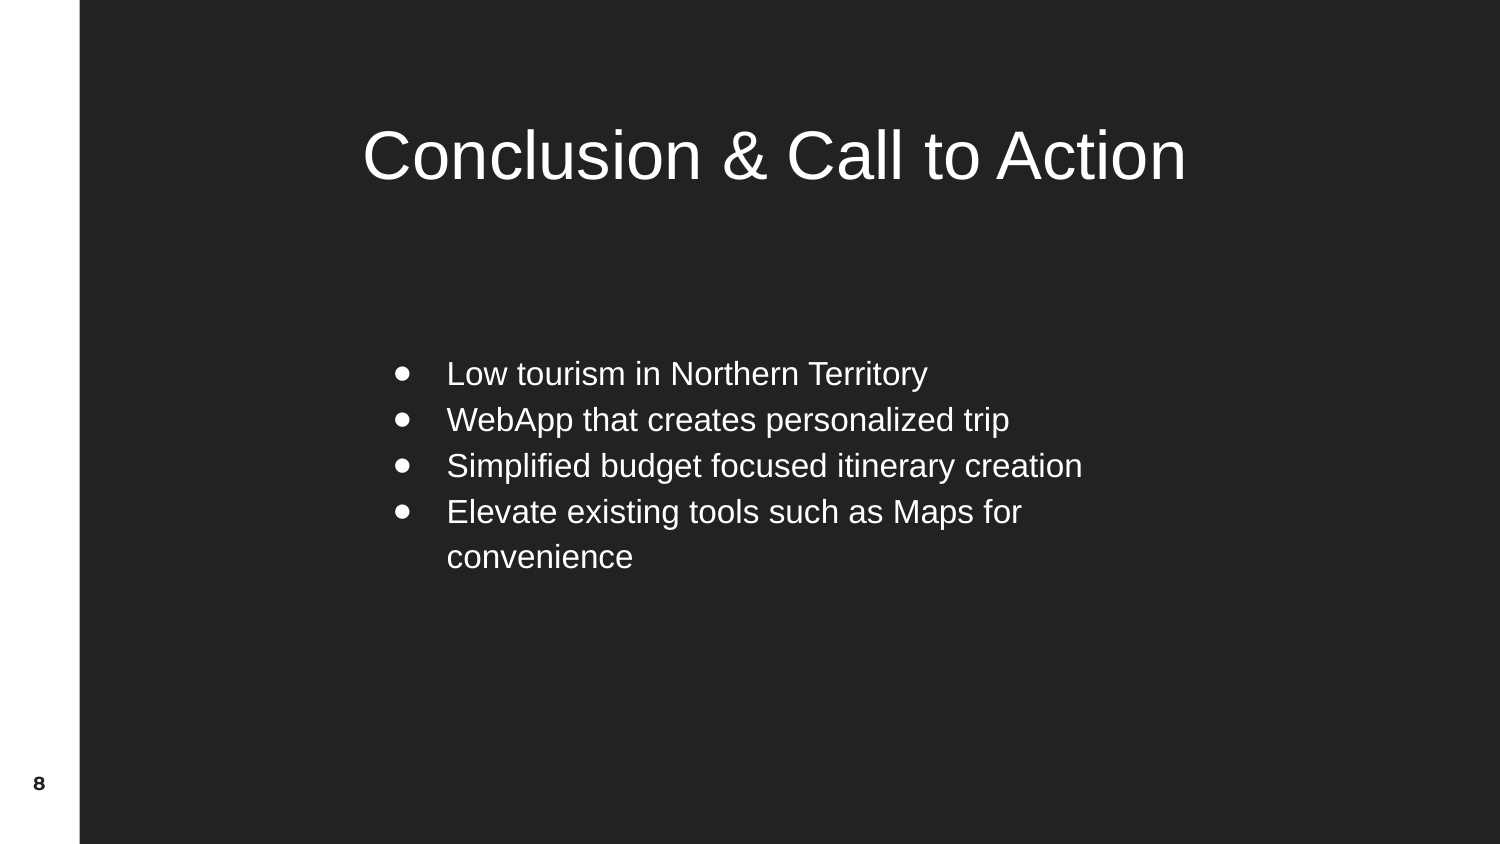

# Conclusion & Call to Action

Low tourism in Northern Territory
WebApp that creates personalized trip
Simplified budget focused itinerary creation
Elevate existing tools such as Maps for convenience

8